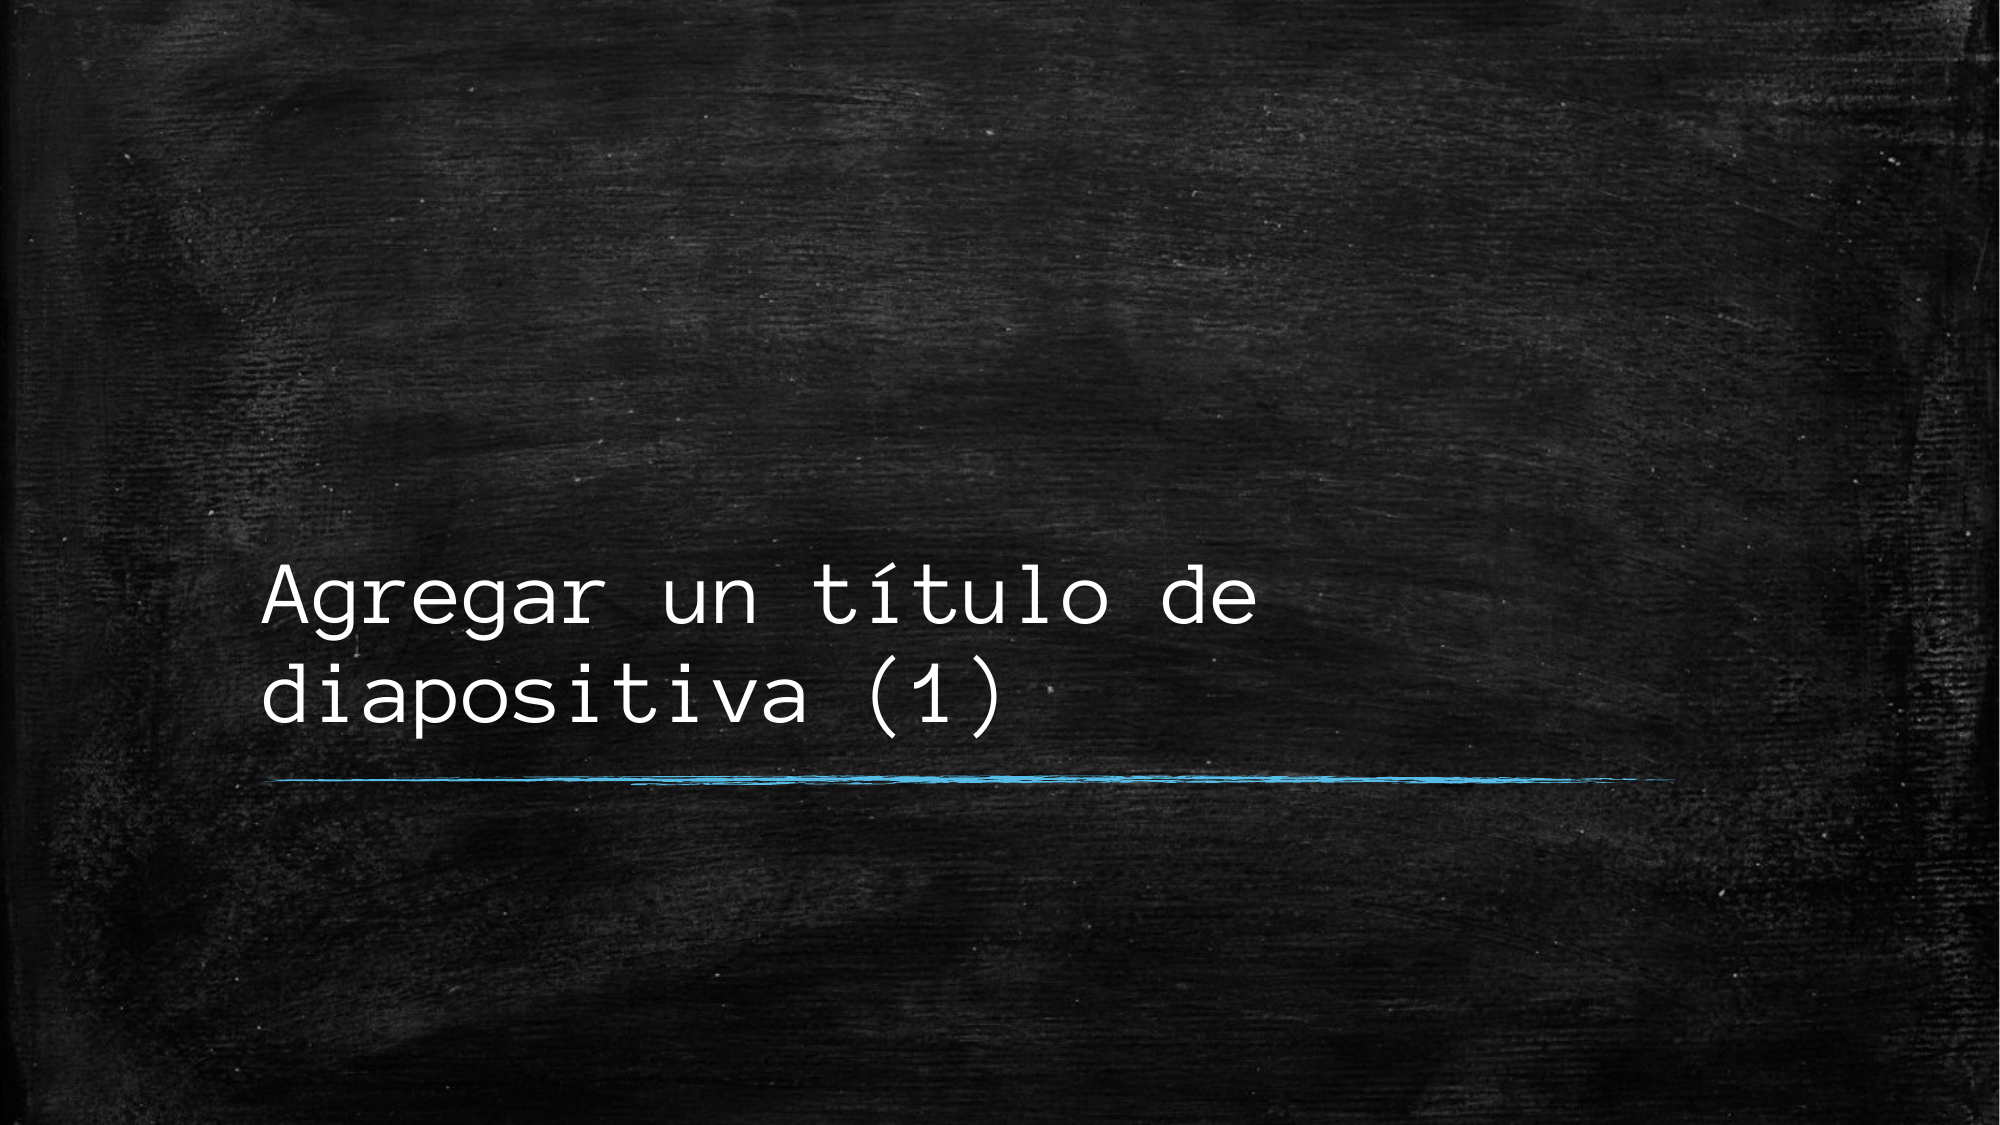

# Agregar un título de diapositiva (1)